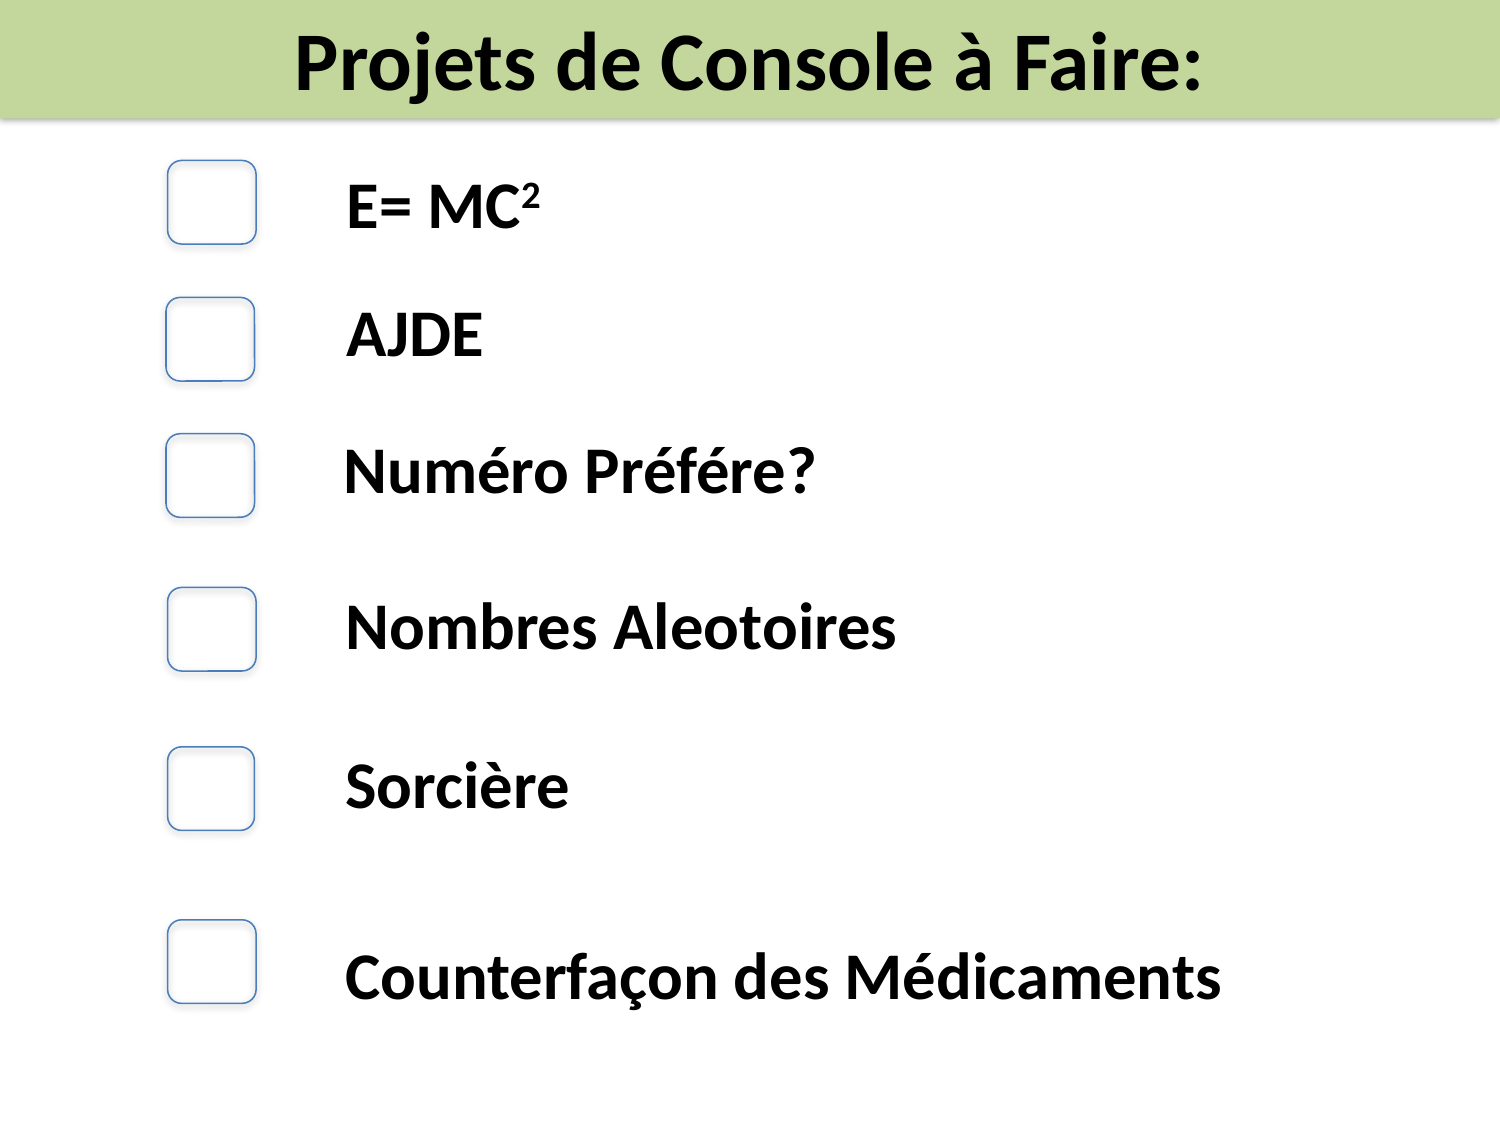

Projets de Console à Faire:
E= MC2

AJDE

Numéro Préfére?

Nombres Aleotoires

Sorcière

Counterfaçon des Médicaments